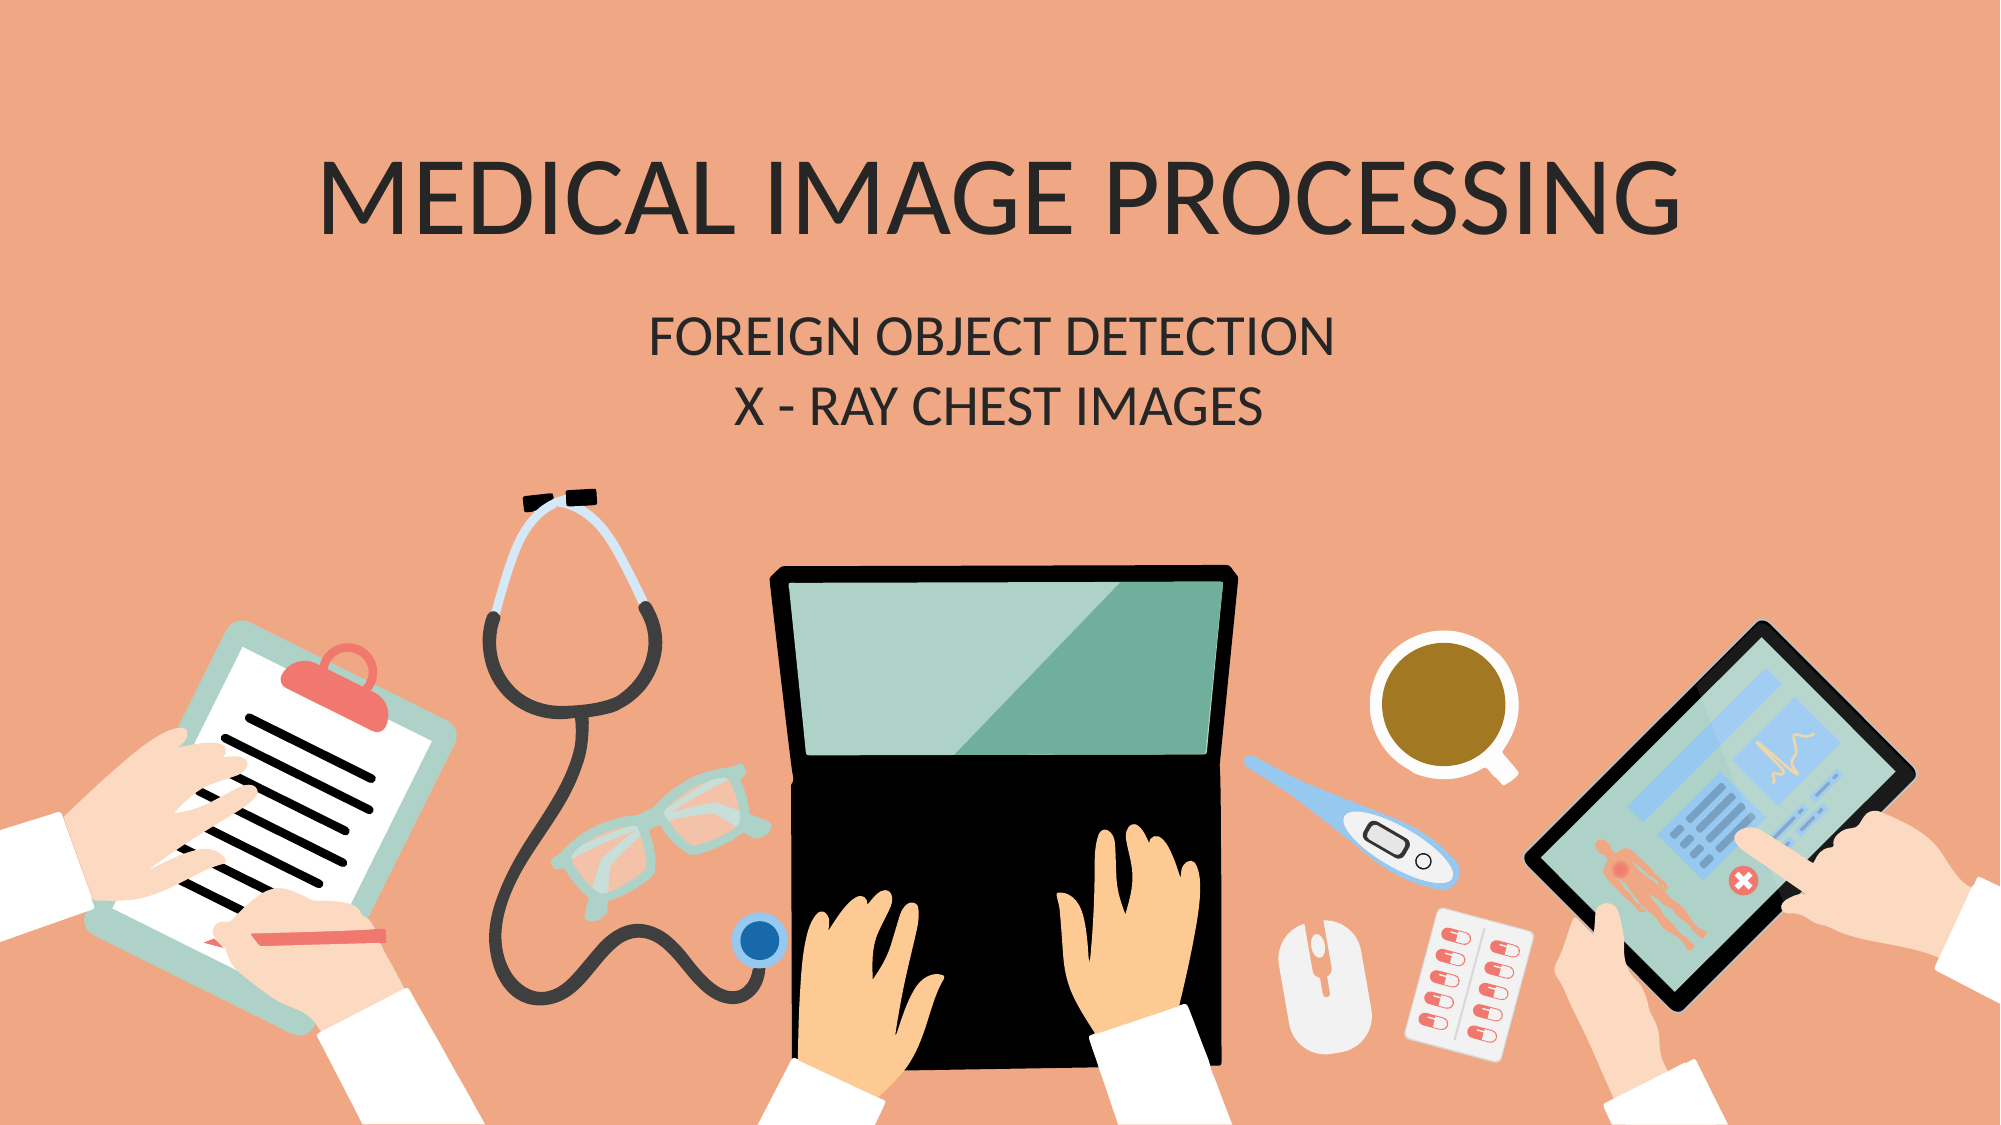

MEDICAL IMAGE PROCESSING
FOREIGN OBJECT DETECTION
X - RAY CHEST IMAGES